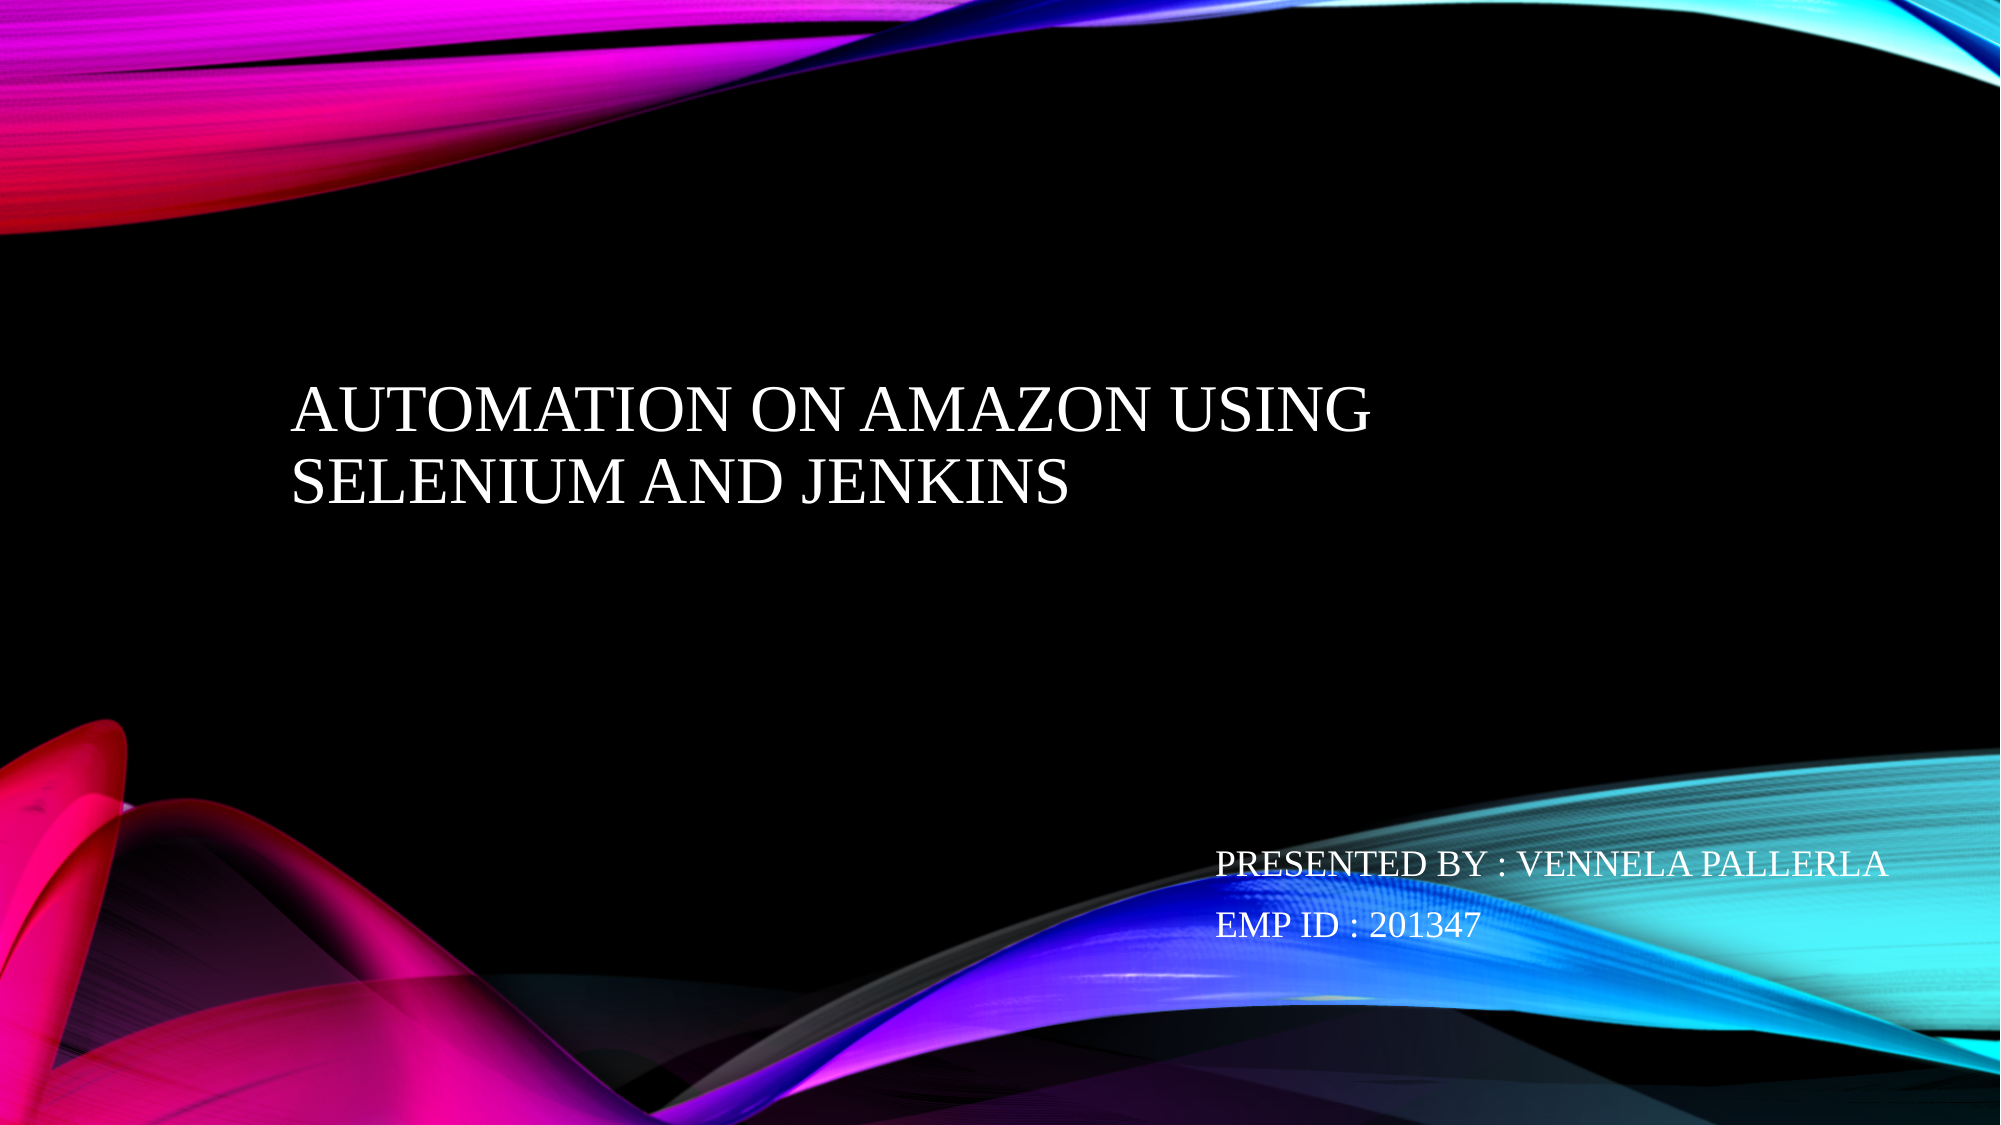

# Automation on amazon using selenium and jenkins
PRESENTED BY : VENNELA PALLERLA
EMP ID : 201347